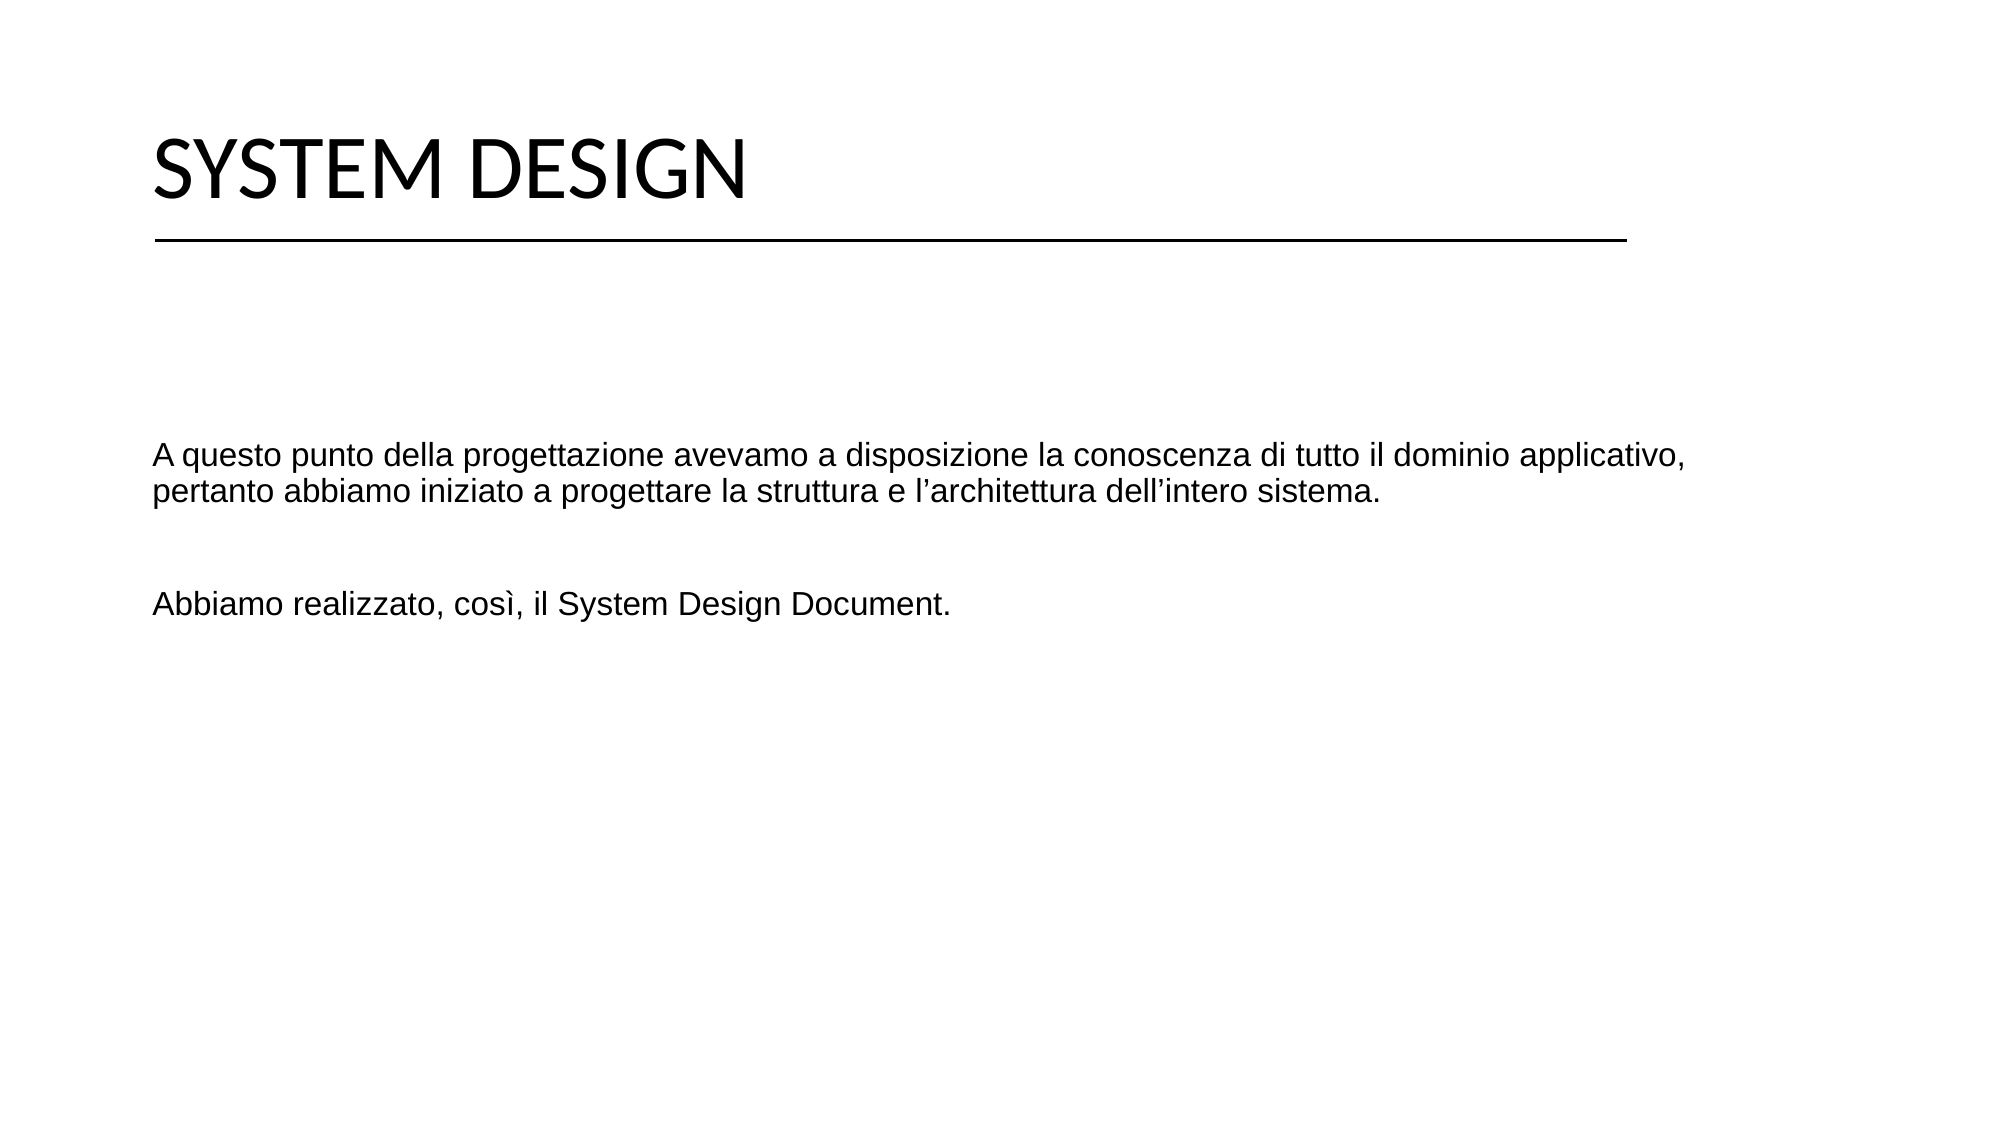

# SYSTEM DESIGN
A questo punto della progettazione avevamo a disposizione la conoscenza di tutto il dominio applicativo, pertanto abbiamo iniziato a progettare la struttura e l’architettura dell’intero sistema.

Abbiamo realizzato, così, il System Design Document.